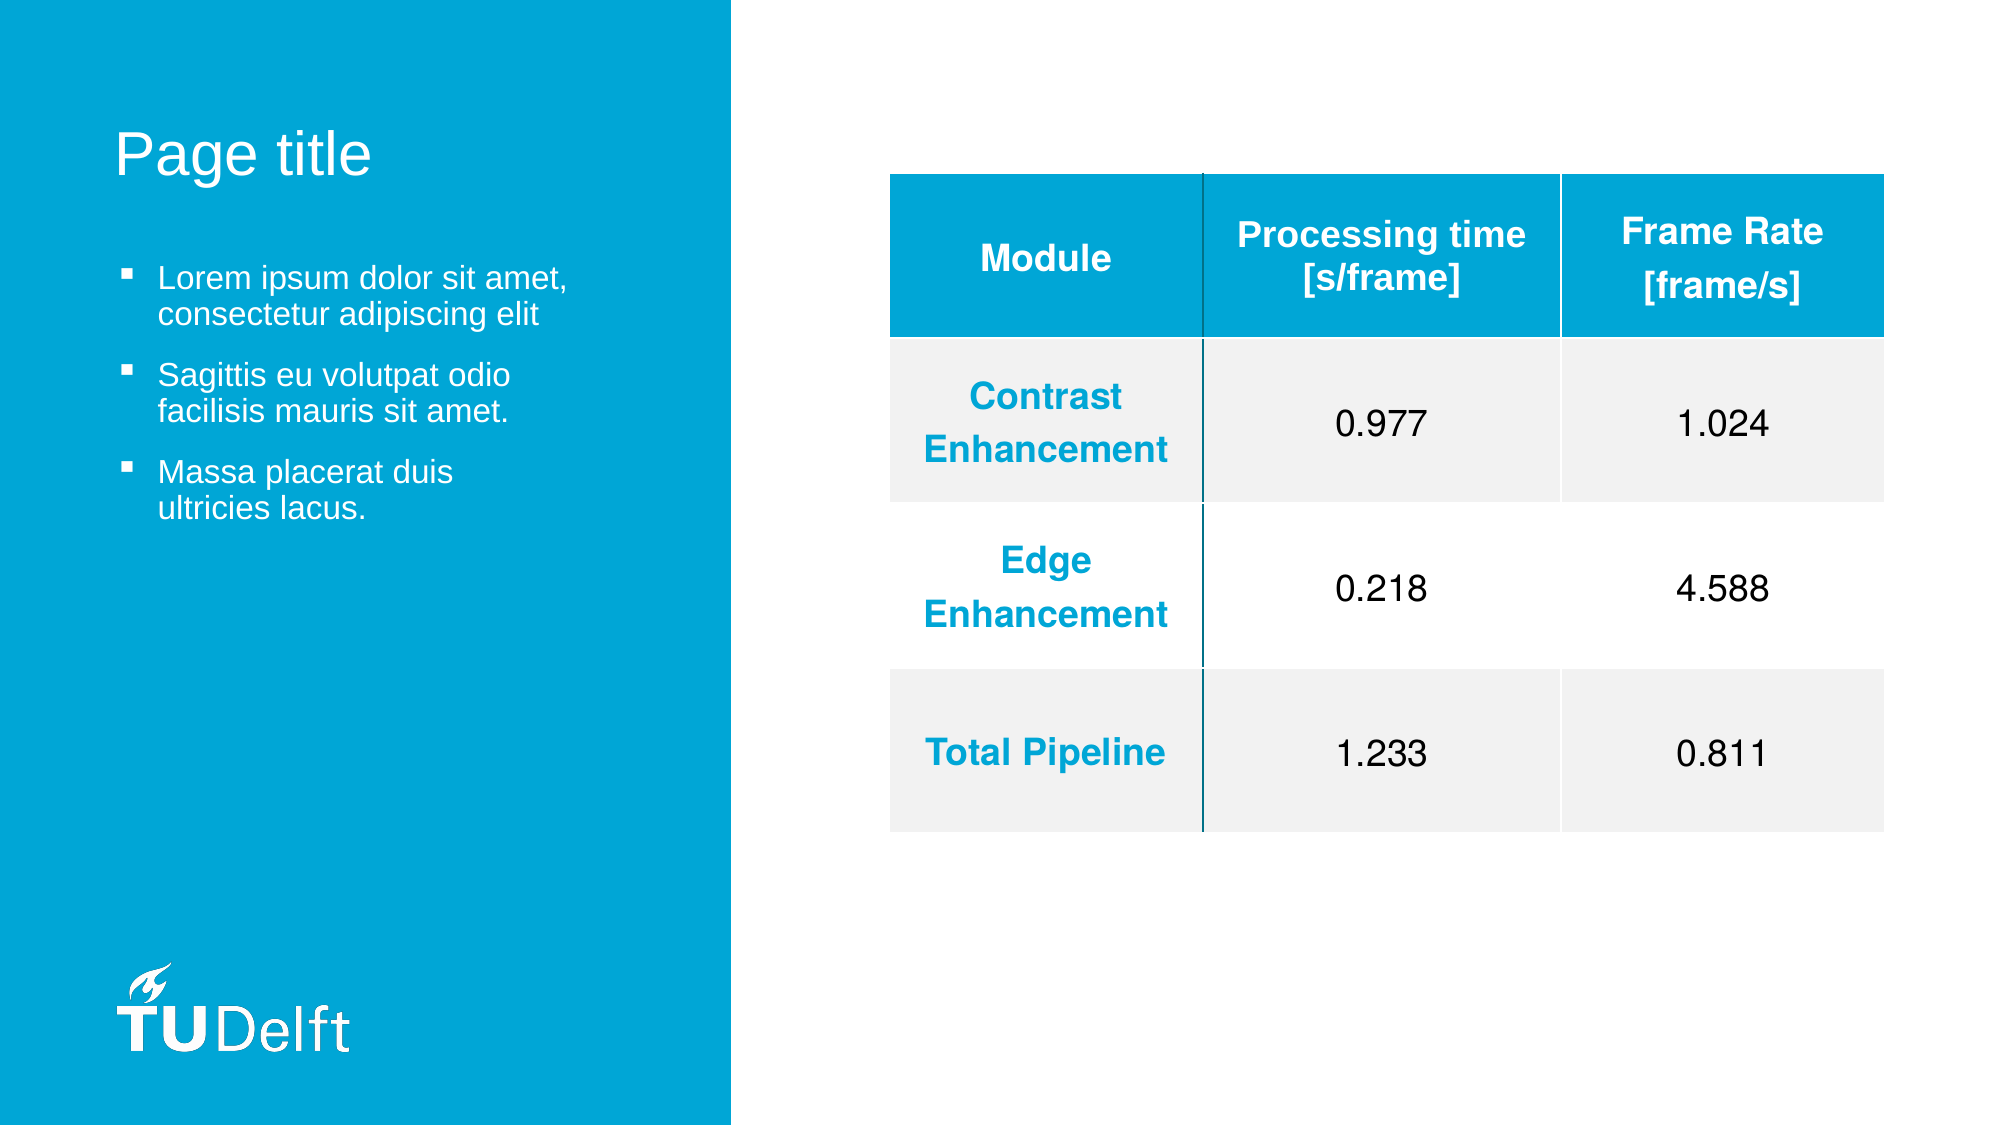

# Page title
| Module | Processing time [s/frame] | Frame Rate [frame/s] |
| --- | --- | --- |
| Contrast Enhancement | 0.977 | 1.024 |
| Edge Enhancement | 0.218 | 4.588 |
| Total Pipeline | 1.233 | 0.811 |
Lorem ipsum dolor sit amet, consectetur adipiscing elit
Sagittis eu volutpat odio
facilisis mauris sit amet.
Massa placerat duis
ultricies lacus.